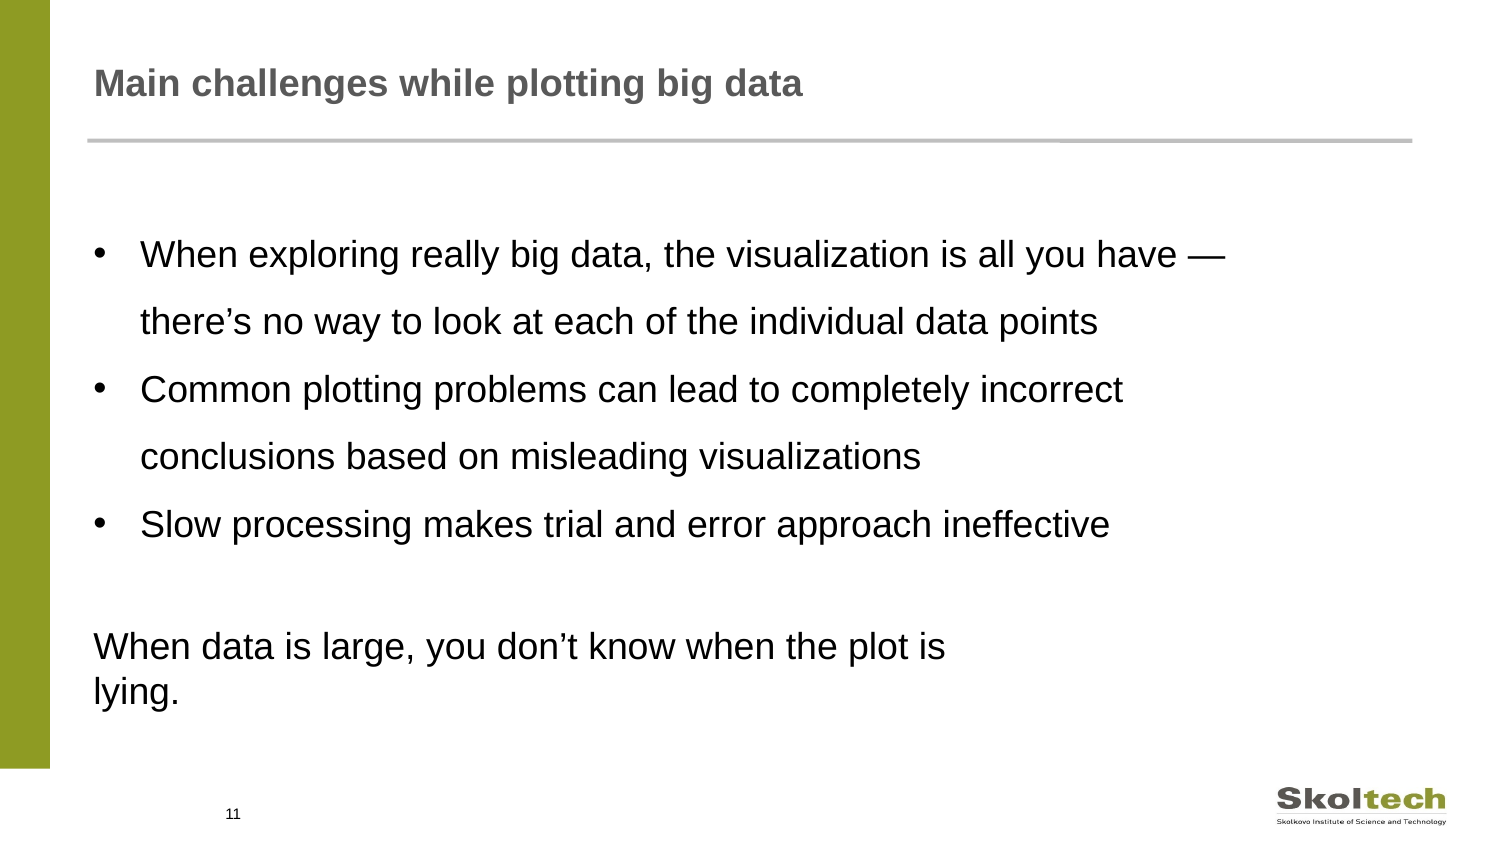

# Main challenges while plotting big data
When exploring really big data, the visualization is all you have — there’s no way to look at each of the individual data points
Common plotting problems can lead to completely incorrect conclusions based on misleading visualizations
Slow processing makes trial and error approach ineffective
When data is large, you don’t know when the plot is lying.
11